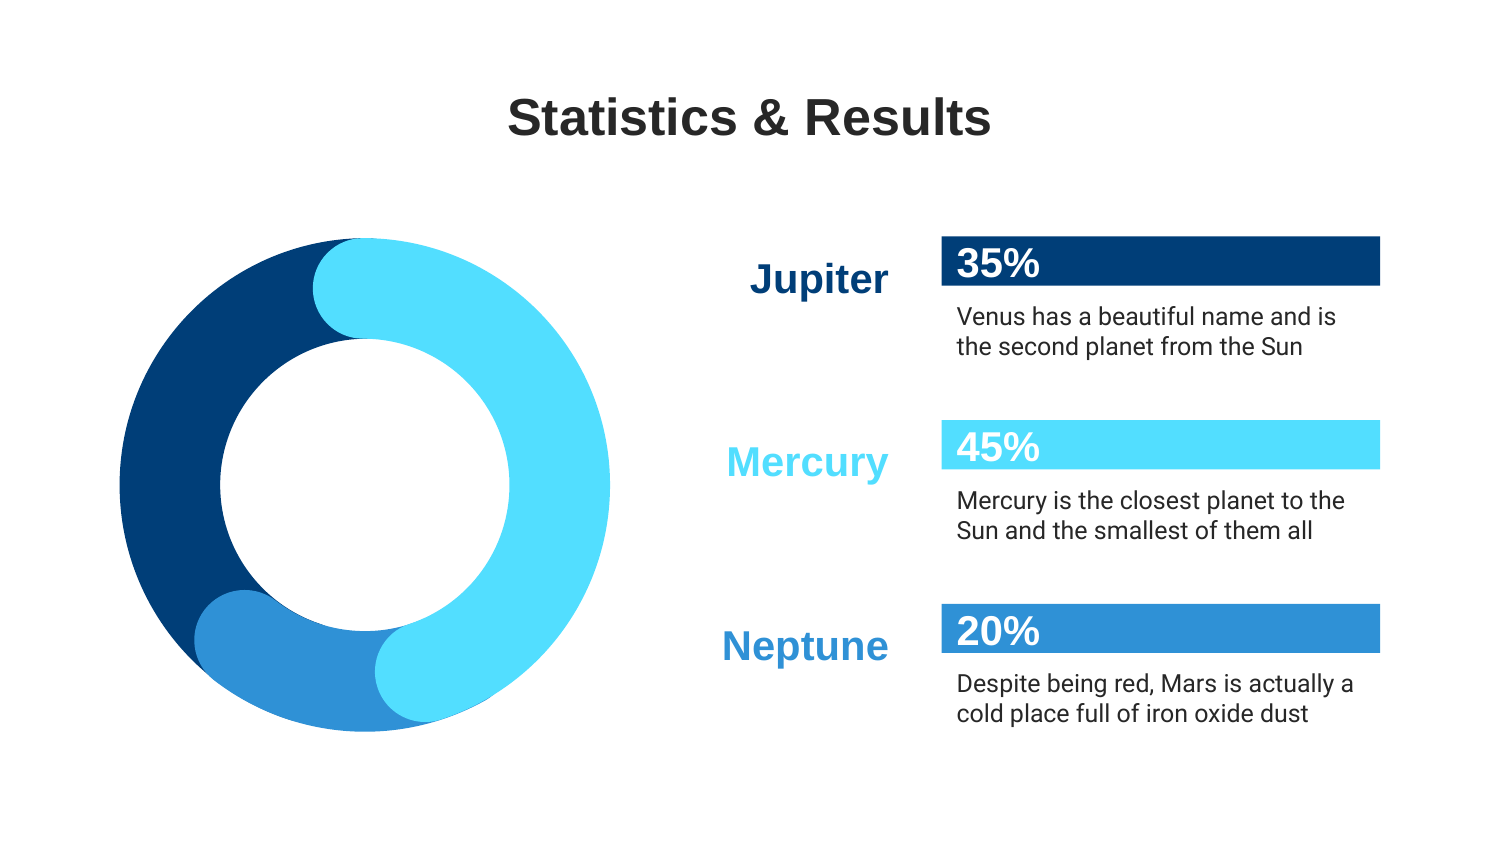

# Statistics & Results
Jupiter
35%

Venus has a beautiful name and is the second planet from the Sun
Mercury
45%
Mercury is the closest planet to the Sun and the smallest of them all
Neptune
20%
Despite being red, Mars is actually a cold place full of iron oxide dust